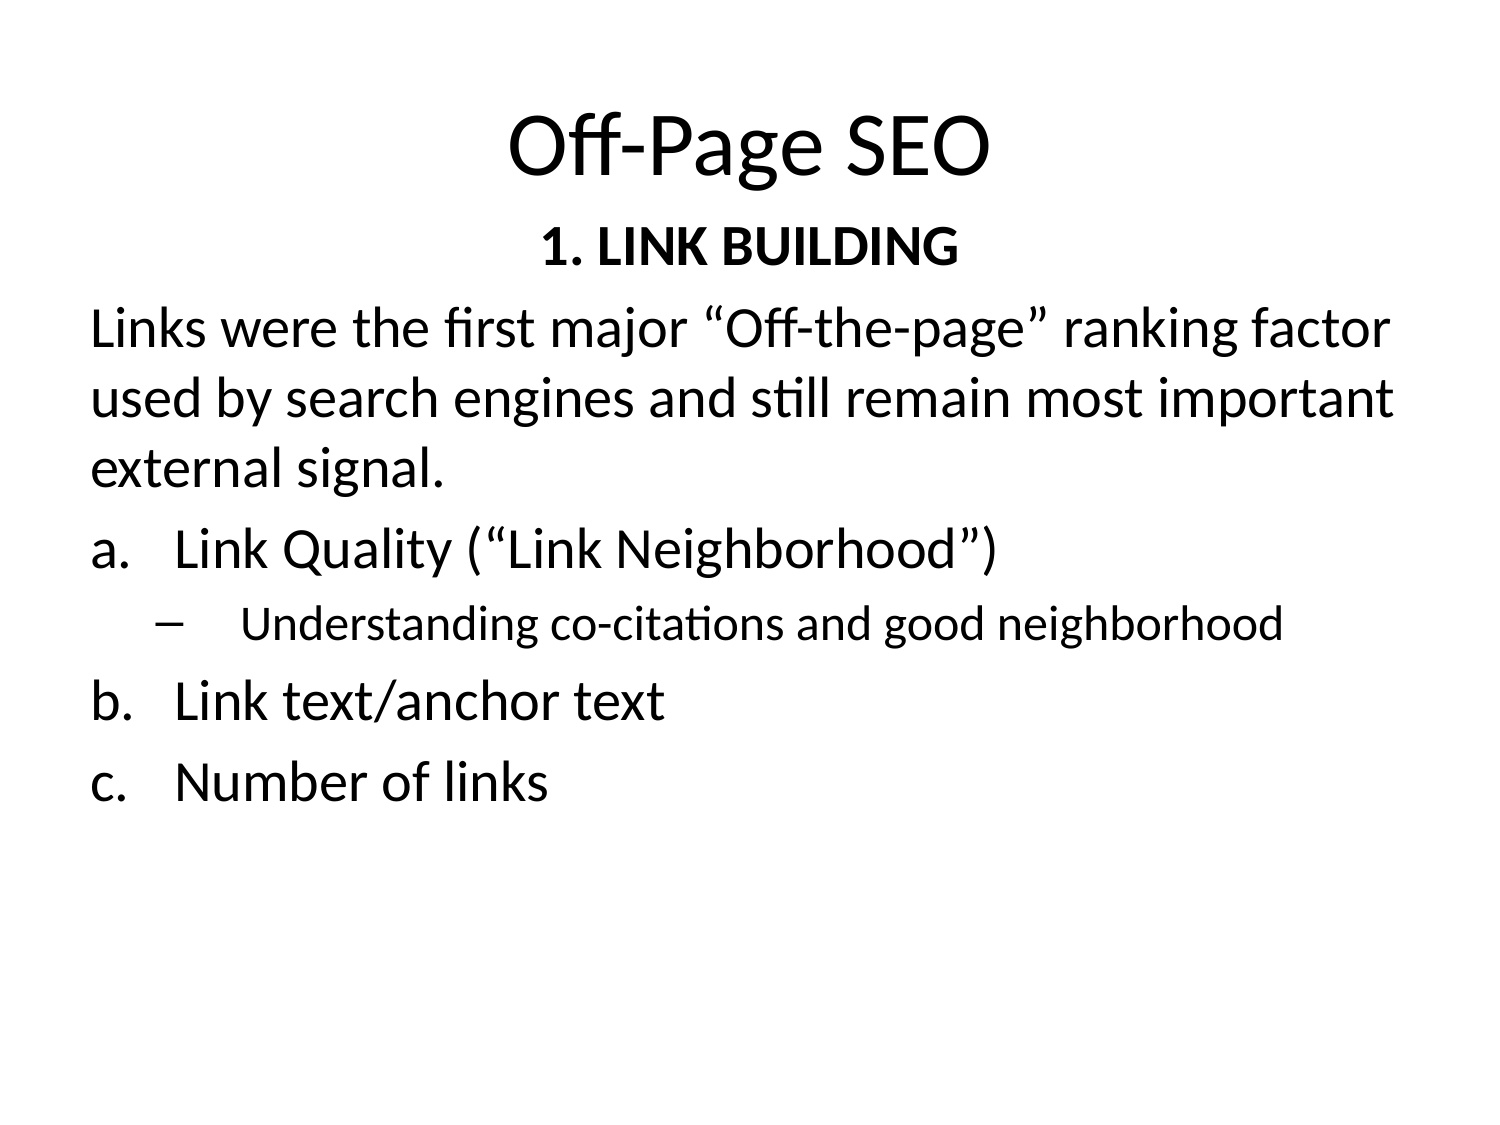

# Off-Page SEO
1. LINK BUILDING
Links were the first major “Off-the-page” ranking factor used by search engines and still remain most important external signal.
Link Quality (“Link Neighborhood”)
Understanding co-citations and good neighborhood
Link text/anchor text
Number of links